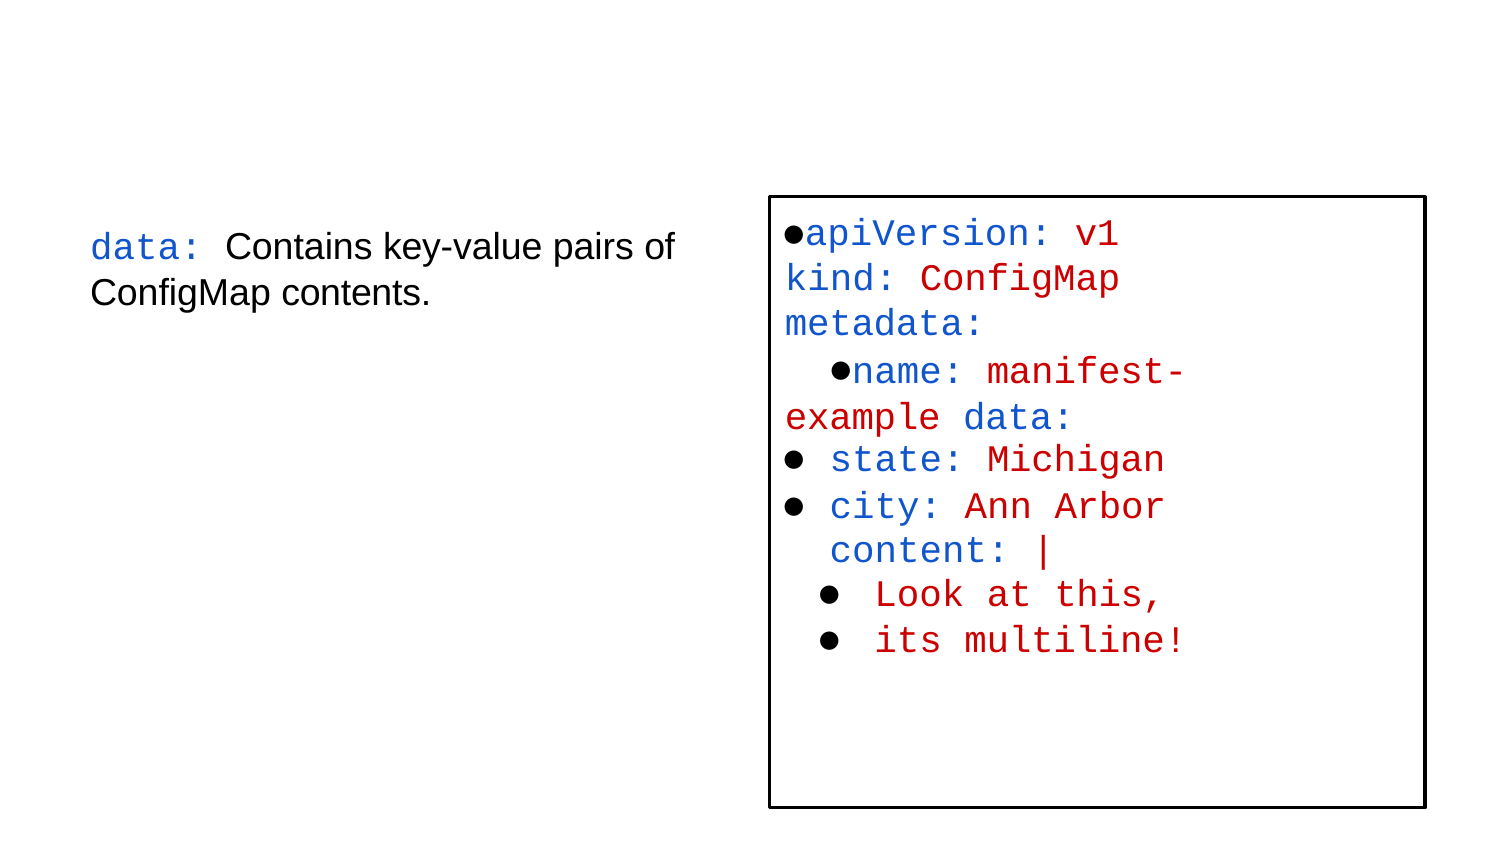

# ConfigMap

apiVersion: v1 kind: ConfigMap metadata:
name: manifest-example data:
state: Michigan
city: Ann Arbor content: |
Look at this,
its multiline!
data: Contains key-value pairs of ConfigMap contents.